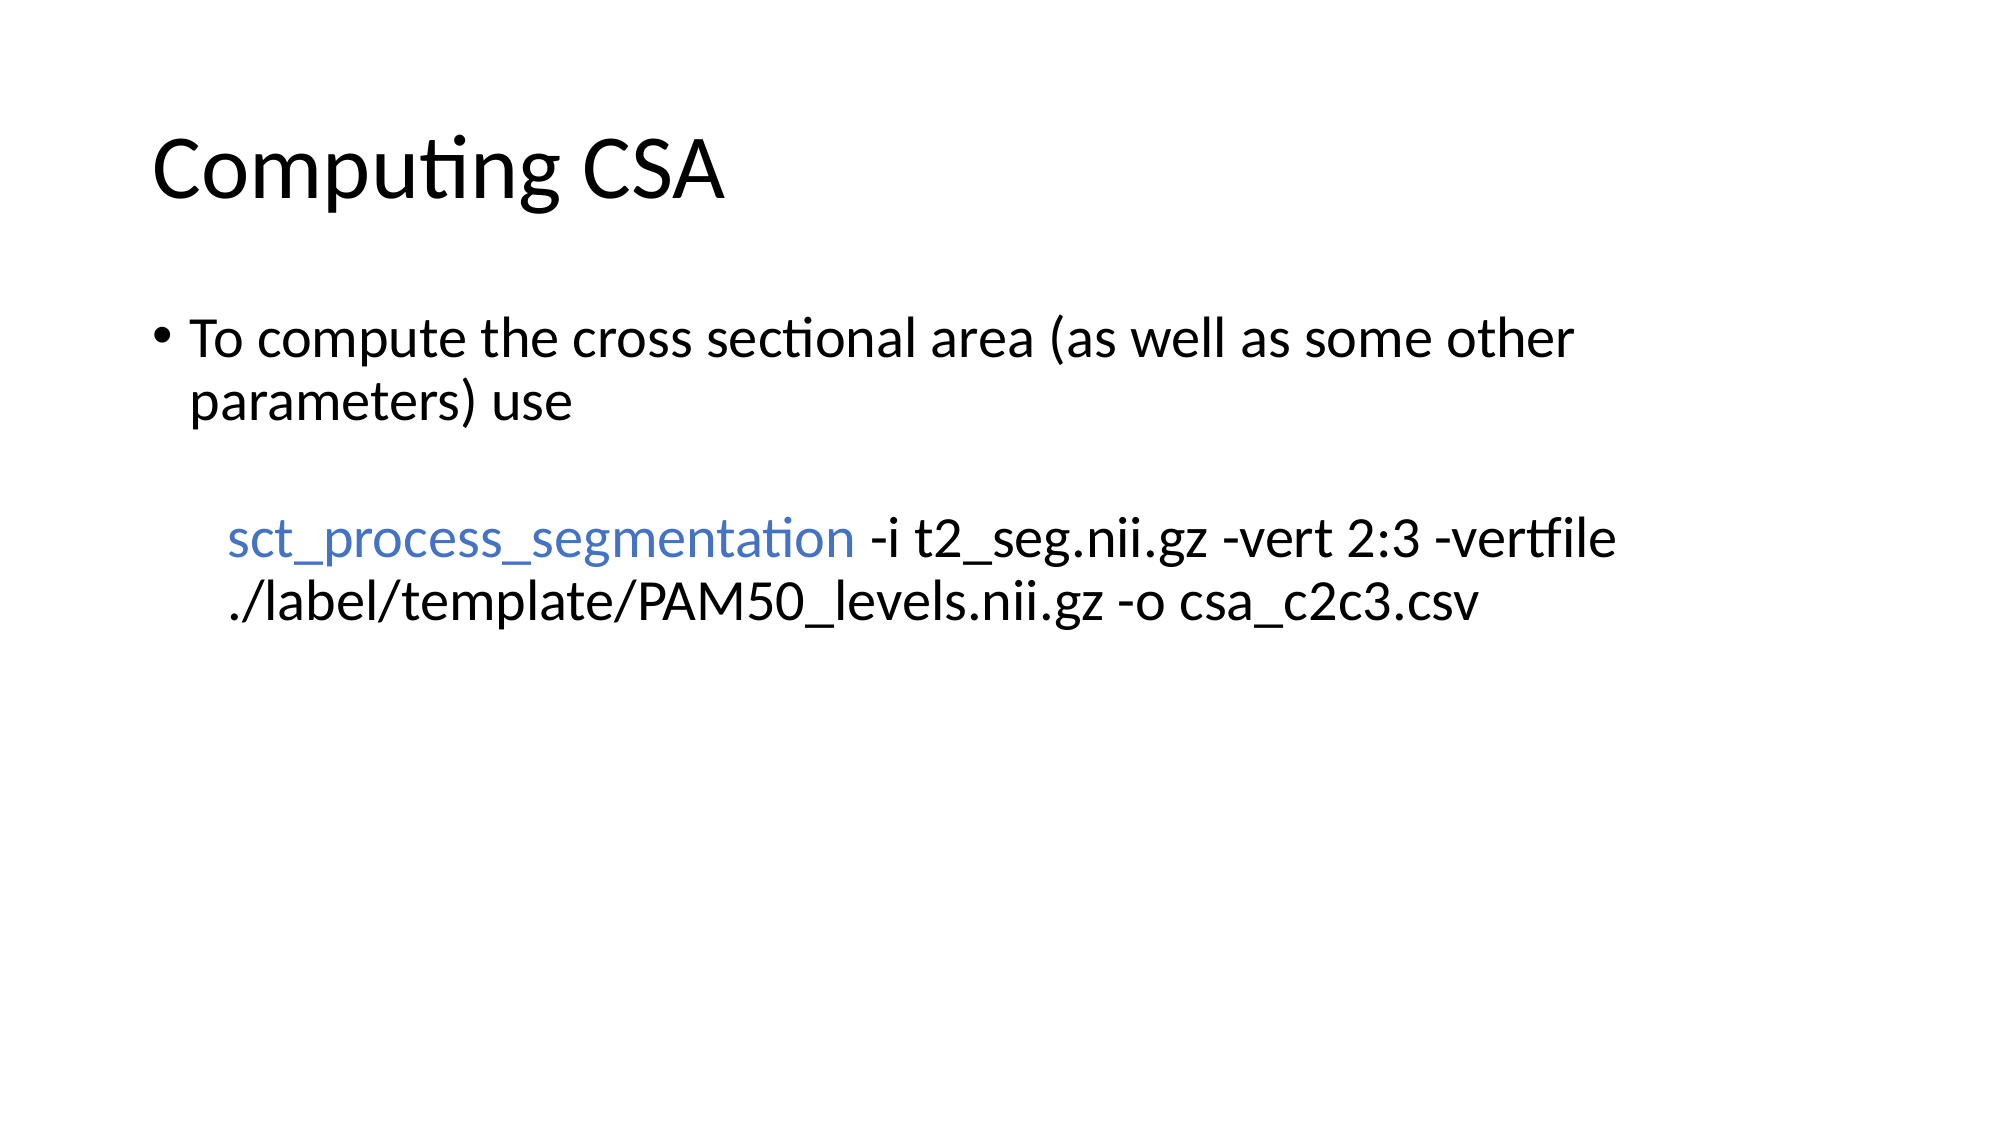

# Computing CSA
To compute the cross sectional area (as well as some other parameters) use

sct_process_segmentation -i t2_seg.nii.gz -vert 2:3 -vertfile ./label/template/PAM50_levels.nii.gz -o csa_c2c3.csv